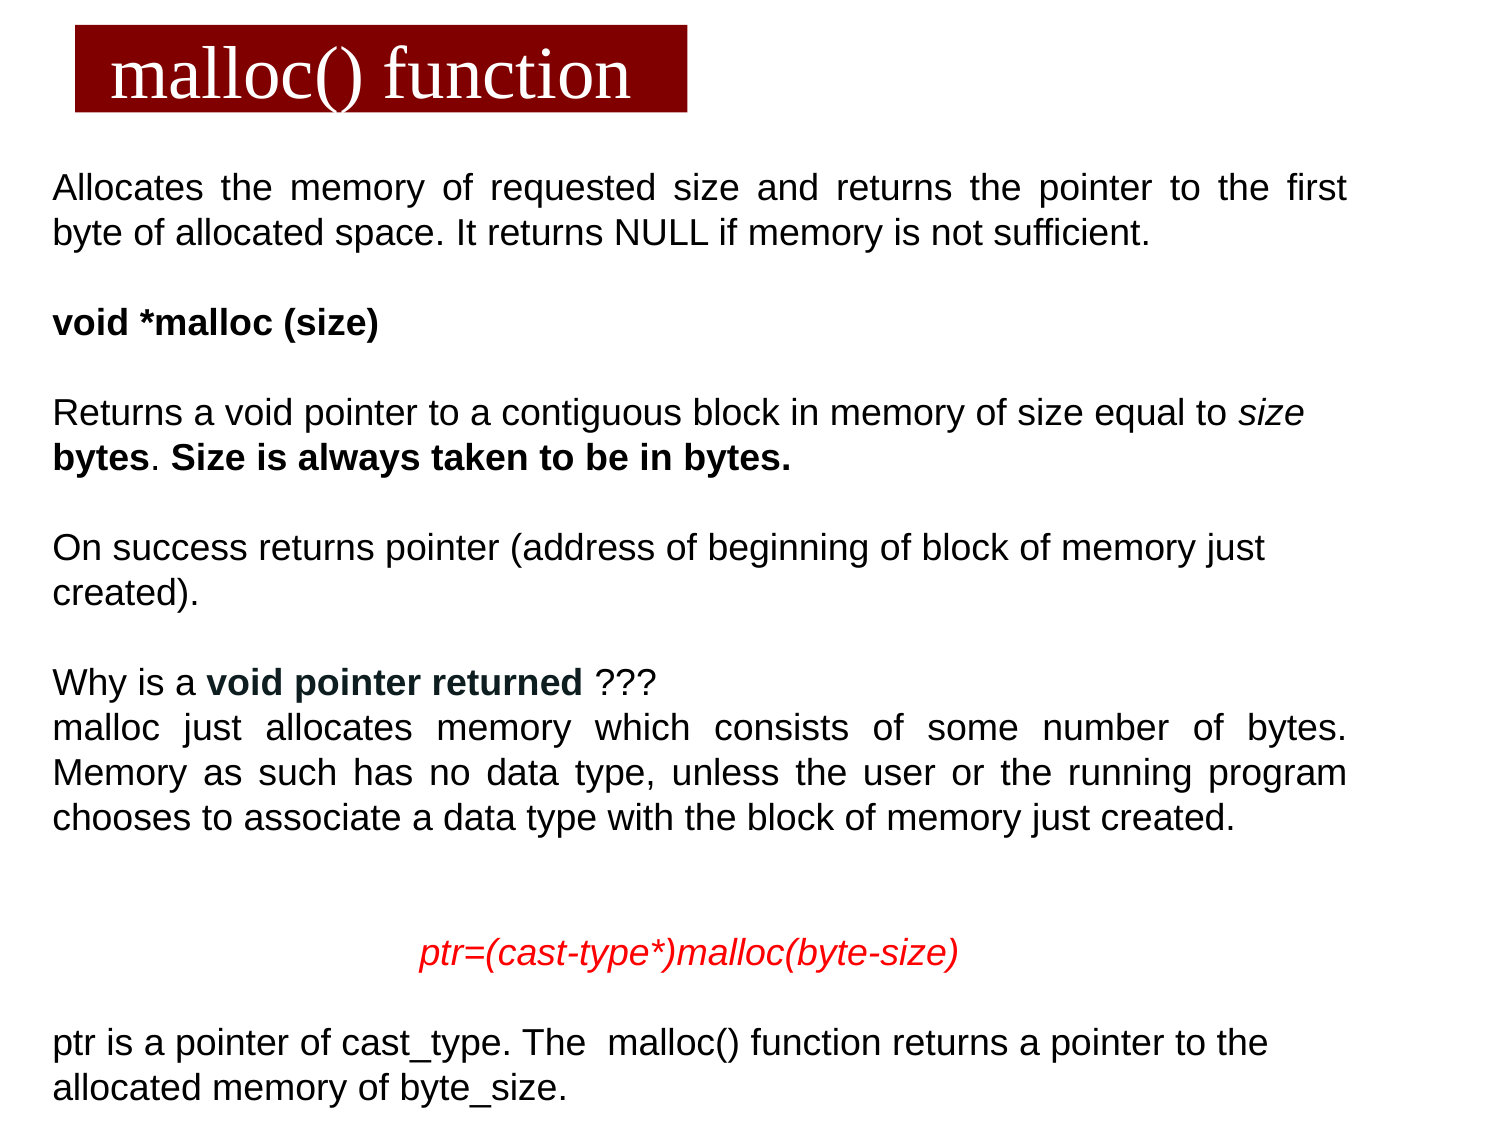

# malloc() function
Allocates the memory of requested size and returns the pointer to the first byte of allocated space. It returns NULL if memory is not sufficient.

void *malloc (size)

Returns a void pointer to a contiguous block in memory of size equal to size bytes. Size is always taken to be in bytes.

On success returns pointer (address of beginning of block of memory just created).

Why is a void pointer returned ???
malloc just allocates memory which consists of some number of bytes. Memory as such has no data type, unless the user or the running program chooses to associate a data type with the block of memory just created.

ptr=(cast-type*)malloc(byte-size)

ptr is a pointer of cast_type. The  malloc() function returns a pointer to the allocated memory of byte_size.